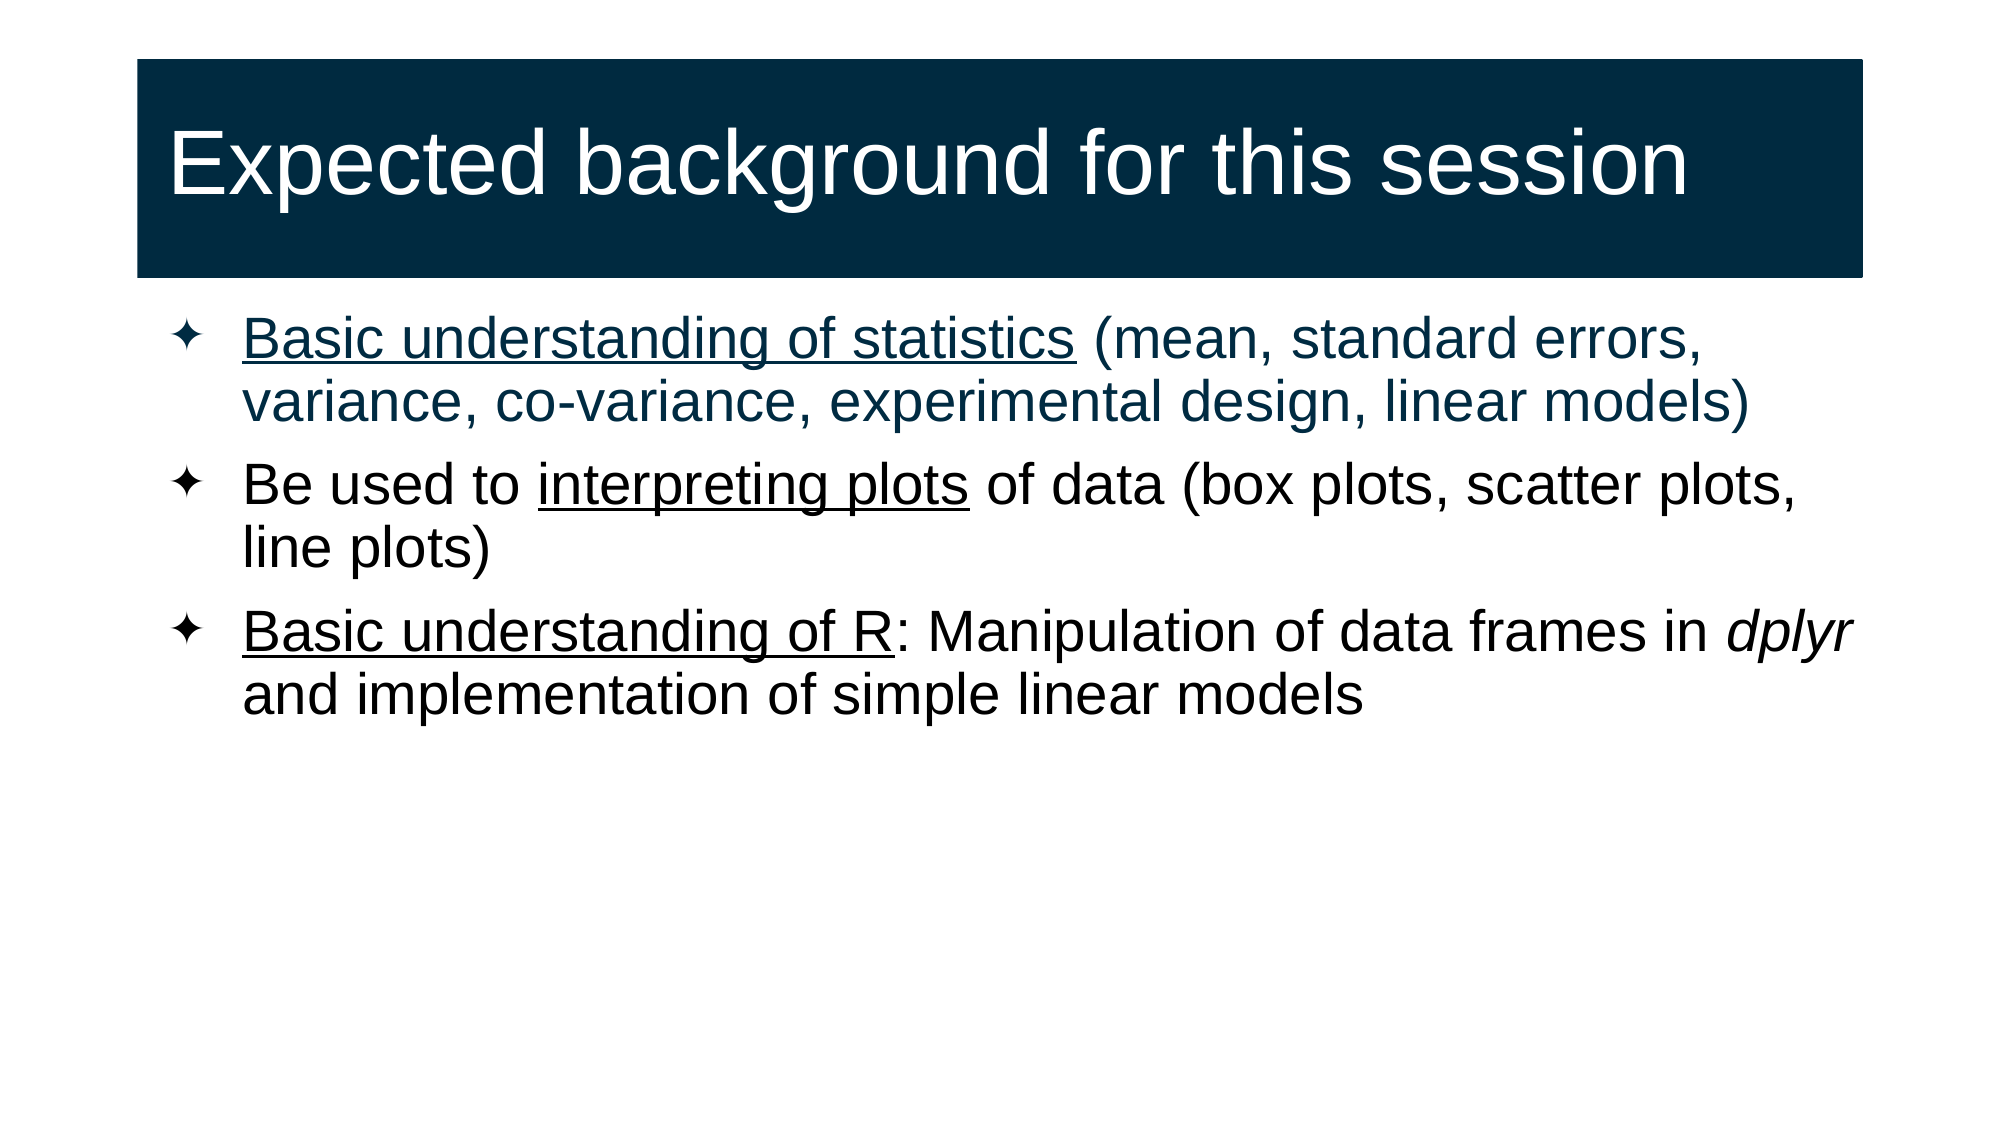

# Expected background for this session
Basic understanding of statistics (mean, standard errors, variance, co-variance, experimental design, linear models)
Be used to interpreting plots of data (box plots, scatter plots, line plots)
Basic understanding of R: Manipulation of data frames in dplyr and implementation of simple linear models